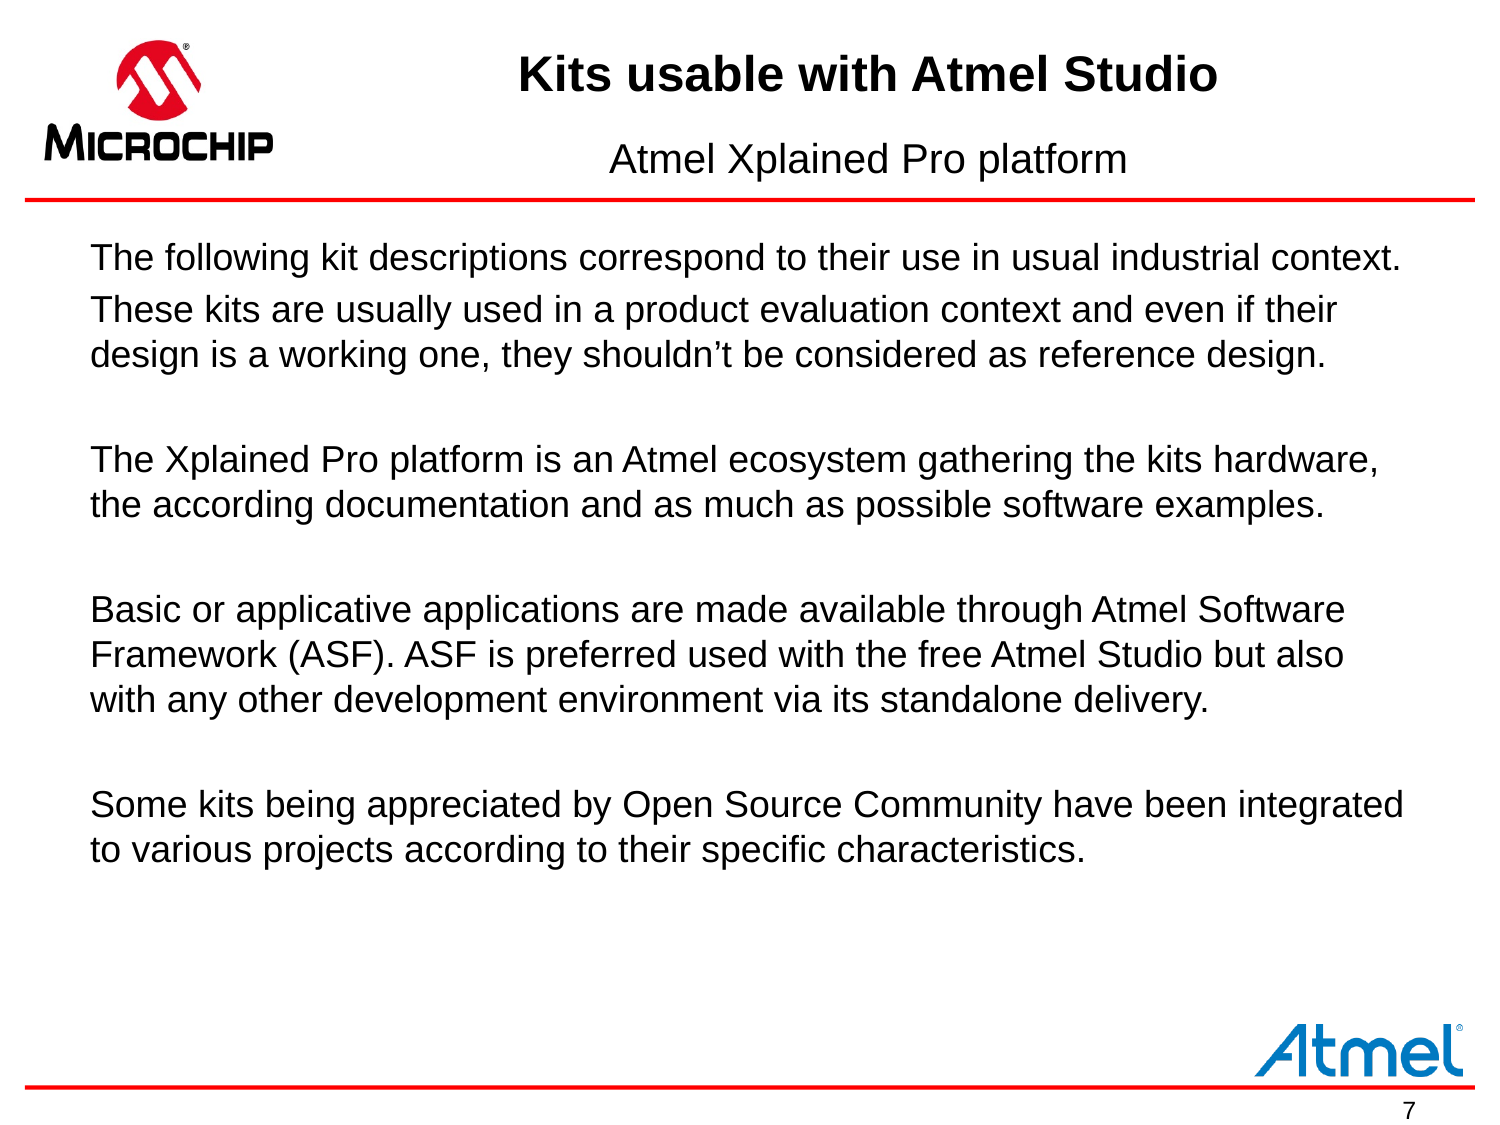

# Kits usable with Atmel Studio
Atmel Xplained Pro platform
The following kit descriptions correspond to their use in usual industrial context.
These kits are usually used in a product evaluation context and even if their design is a working one, they shouldn’t be considered as reference design.

The Xplained Pro platform is an Atmel ecosystem gathering the kits hardware, the according documentation and as much as possible software examples.

Basic or applicative applications are made available through Atmel Software Framework (ASF). ASF is preferred used with the free Atmel Studio but also with any other development environment via its standalone delivery.

Some kits being appreciated by Open Source Community have been integrated to various projects according to their specific characteristics.